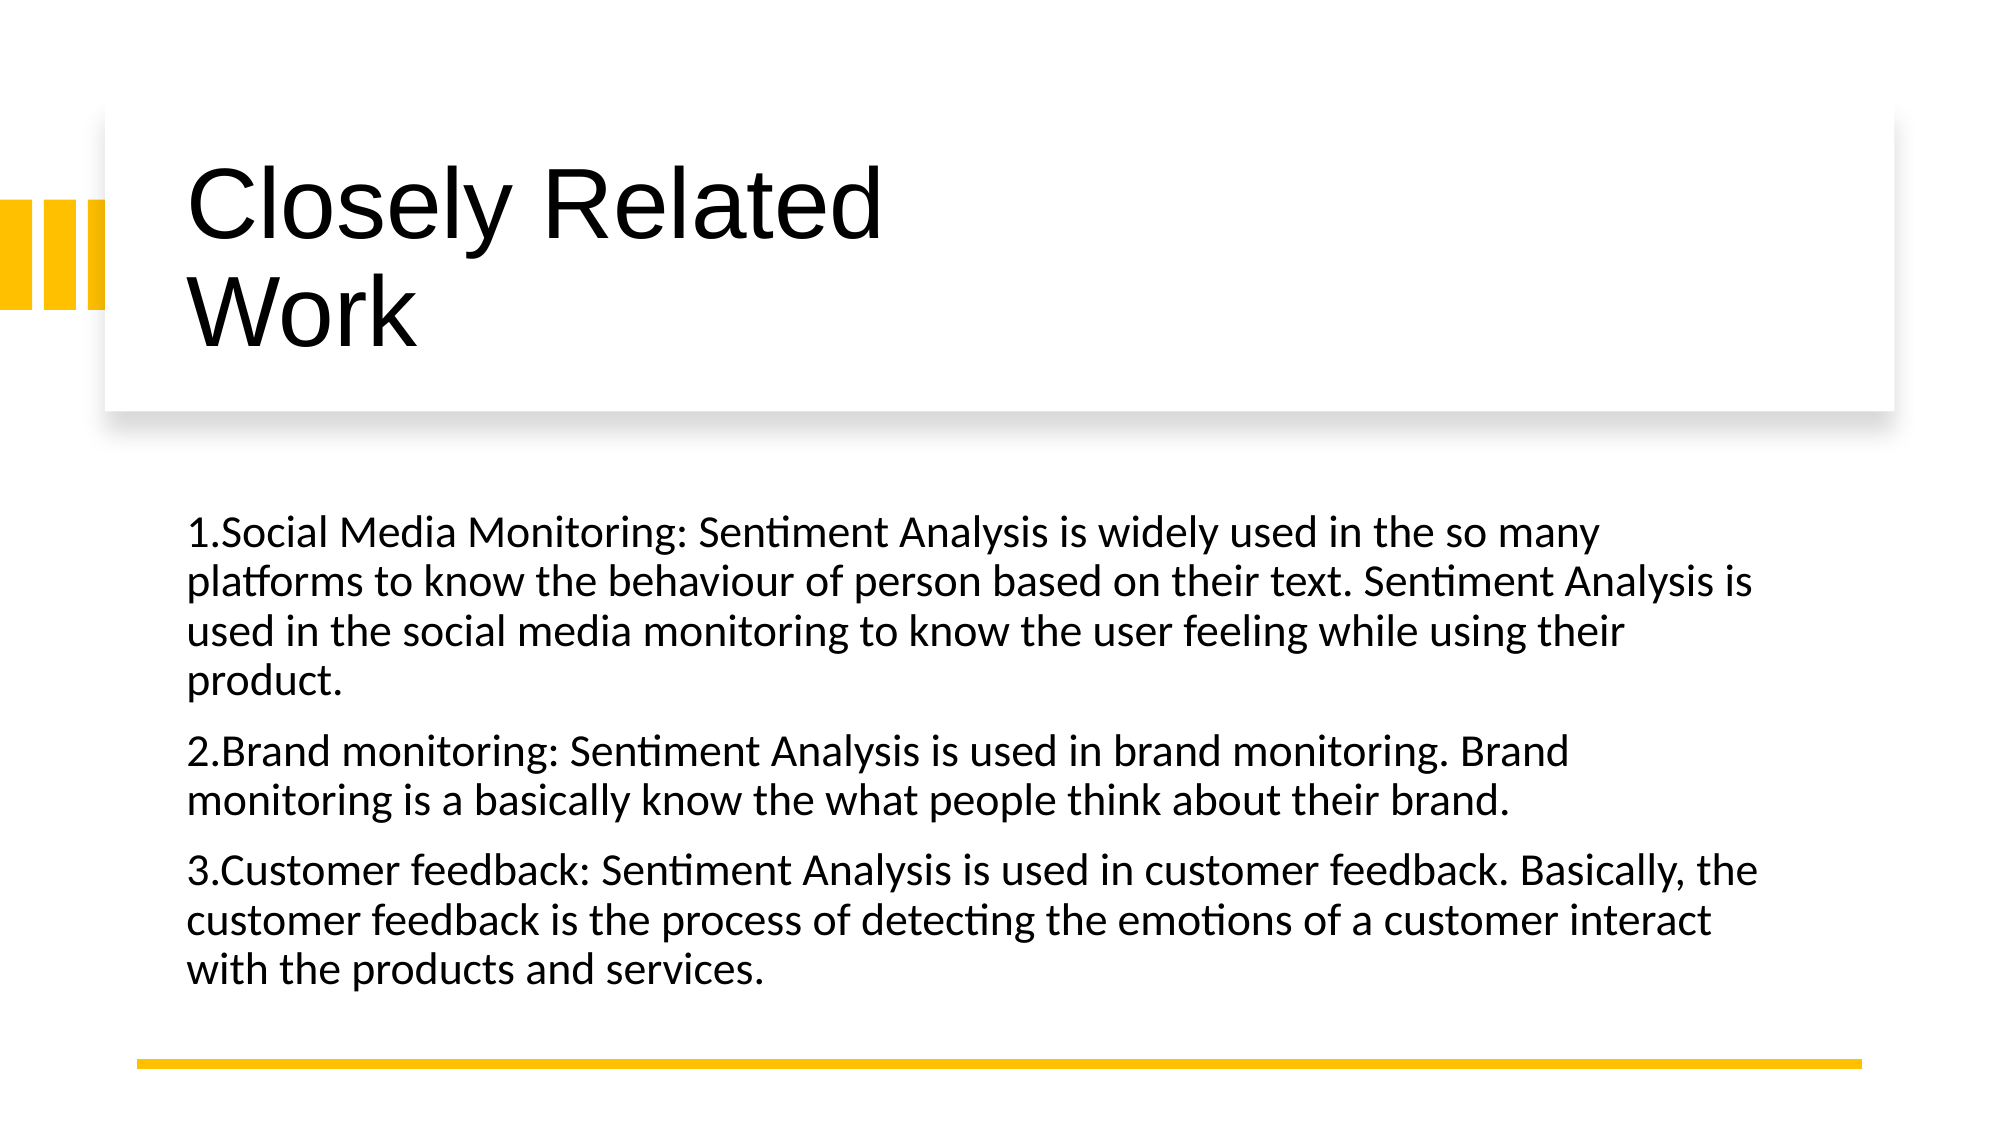

# Closely Related Work

1.Social Media Monitoring: Sentiment Analysis is widely used in the so many platforms to know the behaviour of person based on their text. Sentiment Analysis is used in the social media monitoring to know the user feeling while using their product.
2.Brand monitoring: Sentiment Analysis is used in brand monitoring. Brand monitoring is a basically know the what people think about their brand.
3.Customer feedback: Sentiment Analysis is used in customer feedback. Basically, the customer feedback is the process of detecting the emotions of a customer interact with the products and services.